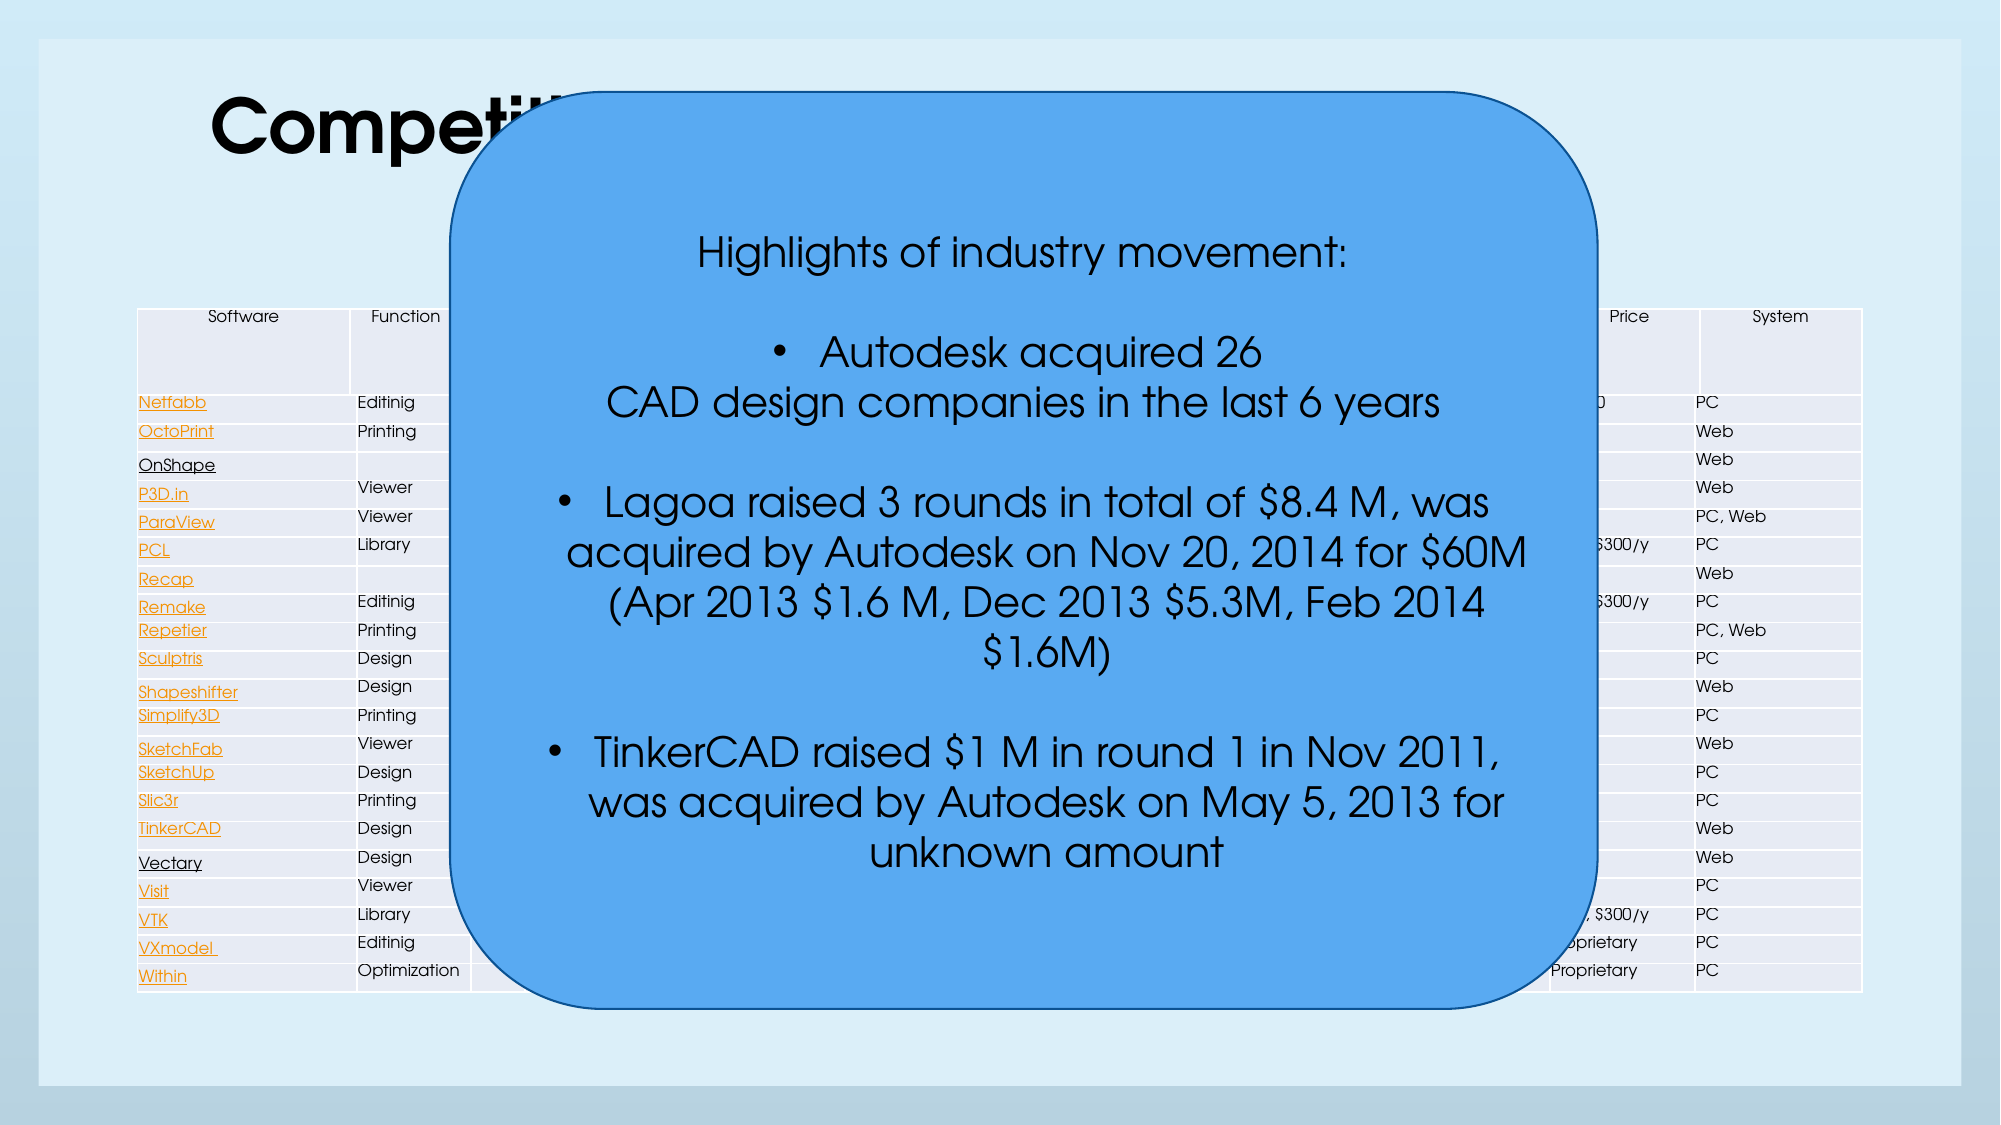

Competitive Analysis
Highlights of industry movement:

Autodesk acquired 26
CAD design companies in the last 6 years

Lagoa raised 3 rounds in total of $8.4 M, was acquired by Autodesk on Nov 20, 2014 for $60M (Apr 2013 $1.6 M, Dec 2013 $5.3M, Feb 2014 $1.6M)

TinkerCAD raised $1 M in round 1 in Nov 2011, was acquired by Autodesk on May 5, 2013 for unknown amount
| Software | Function | Geometry |  |  |  |  | Modeling |  |  |  | Manufacturing |  |  |  |  |  | Level | Price | System |
| --- | --- | --- | --- | --- | --- | --- | --- | --- | --- | --- | --- | --- | --- | --- | --- | --- | --- | --- | --- |
|  |  | Voxel | Mesh | Polygon | Subdivision | NURBS | Block | Laminate | Clay | Parametric | STL Viwer | STL Checker | STL Repair | STL Eidtor | Slicer | Hosting |  |  |  |
| Netfabb | Editinig |  | √ |  |  |  |  |  | √ |  | √ | √ | √ | √ | √ |  | Intermediate | € 1,500 | PC |
| --- | --- | --- | --- | --- | --- | --- | --- | --- | --- | --- | --- | --- | --- | --- | --- | --- | --- | --- | --- |
| OctoPrint | Printing |  |  |  |  |  |  |  |  |  |  |  |  |  |  | √ | Professional | Free | Web |
| OnShape |  |  |  |  |  | √ |  |  |  | √ |  |  |  |  |  |  | Professional | Free | Web |
| P3D.in | Viewer |  | √ |  |  |  |  |  |  |  |  |  |  |  |  |  | Beginner | Free | Web |
| ParaView | Viewer |  | √ |  |  |  |  |  |  |  |  |  |  |  |  |  | Professional | Free | PC, Web |
| PCL | Library |  | √ |  |  |  |  |  |  |  |  |  |  |  |  |  | Professional | Free, $300/y | PC |
| Recap |  |  | √ |  |  |  |  |  |  |  |  |  |  |  |  |  | Beginner | Free | Web |
| Remake | Editinig |  | √ |  |  |  |  |  | √ |  | √ | √ | √ | √ |  |  | Professional | Free, $300/y | PC |
| Repetier | Printing |  |  |  |  |  |  |  |  |  | √ |  |  |  | √ | √ | Intermediate | Free | PC, Web |
| Sculptris | Design |  |  |  | √ |  |  |  | √ |  |  |  |  |  |  |  | Beginner | Free | PC |
| Shapeshifter | Design |  | √ |  |  |  |  |  |  | √ |  |  |  |  |  |  | Beginner | Free | Web |
| Simplify3D | Printing |  |  |  |  |  |  |  |  |  | √ | √ | √ |  | √ | √ | Professional | $149 | PC |
| SketchFab | Viewer |  | √ |  |  |  |  |  |  |  |  |  |  |  |  |  | Beginner | Free | Web |
| SketchUp | Design |  |  | √ |  |  |  |  |  | √ |  |  |  |  |  |  | Intermediate | Free | PC |
| Slic3r | Printing |  |  |  |  |  |  |  |  |  | √ | √ | √ |  | √ |  | Professional | Free | PC |
| TinkerCAD | Design |  |  |  |  | √ |  |  |  | √ |  |  |  |  |  |  | Beginner | Free | Web |
| Vectary | Design |  |  |  | √ |  |  |  |  | √ |  |  |  |  |  |  | Intermediate | Free | Web |
| Visit | Viewer |  | √ |  |  |  |  |  |  |  |  |  |  |  |  |  | Professional | Free | PC |
| VTK | Library |  | √ |  |  |  |  |  |  |  |  |  |  |  |  |  | Professional | Free, $300/y | PC |
| VXmodel | Editinig |  | √ |  |  |  |  |  | √ |  | √ | √ | √ | √ |  |  | Professional | Proprietary | PC |
| Within | Optimization |  | √ |  |  |  |  |  |  | √ |  |  |  |  |  |  | Professional | Proprietary | PC |